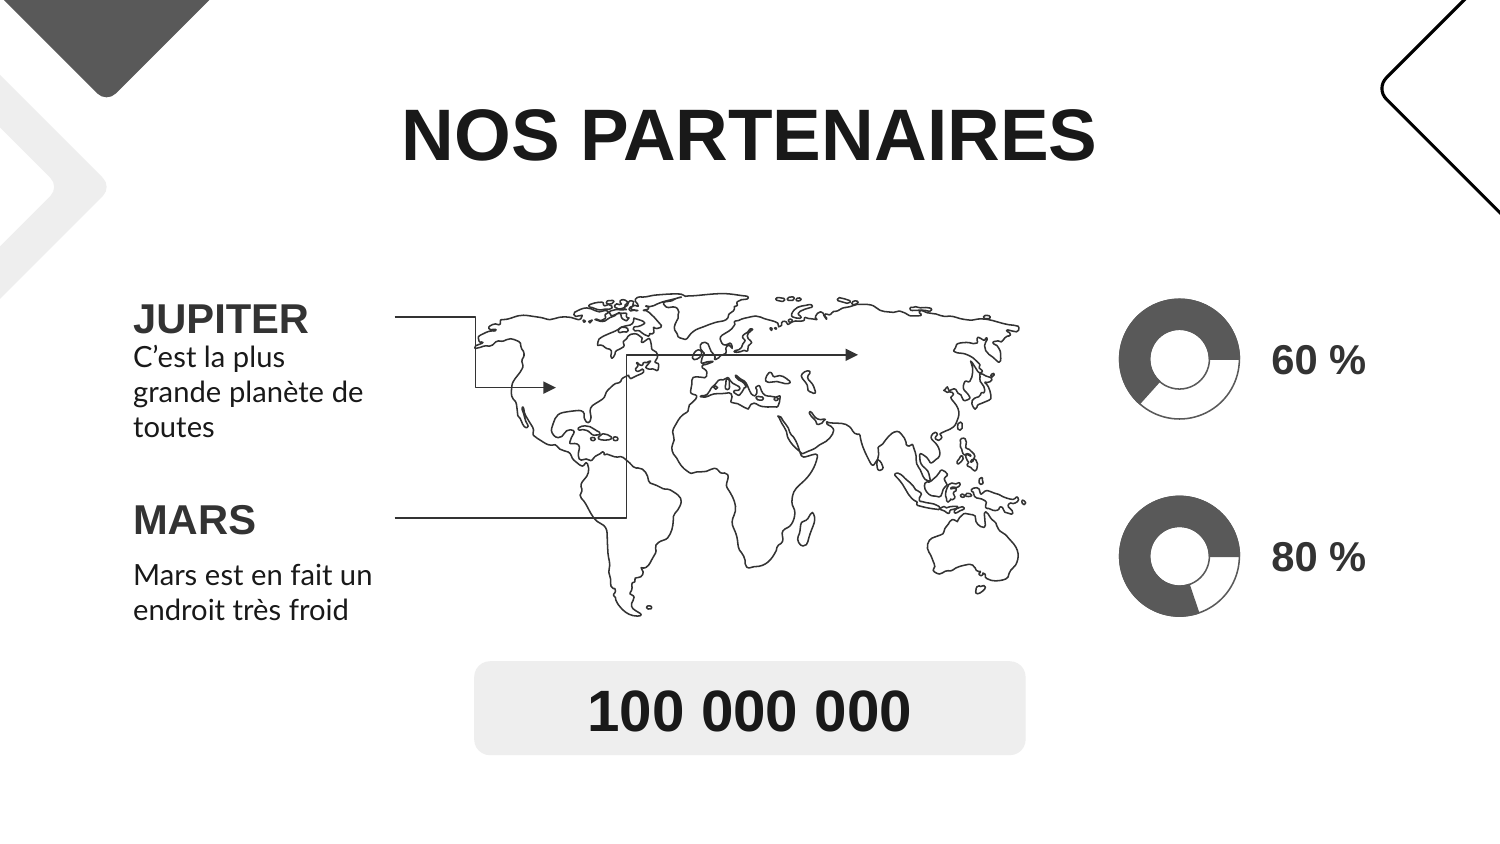

# NOS PARTENAIRES
JUPITER

60 %
C’est la plus grande planète de toutes
MARS

80 %
Mars est en fait un endroit très froid
100 000 000